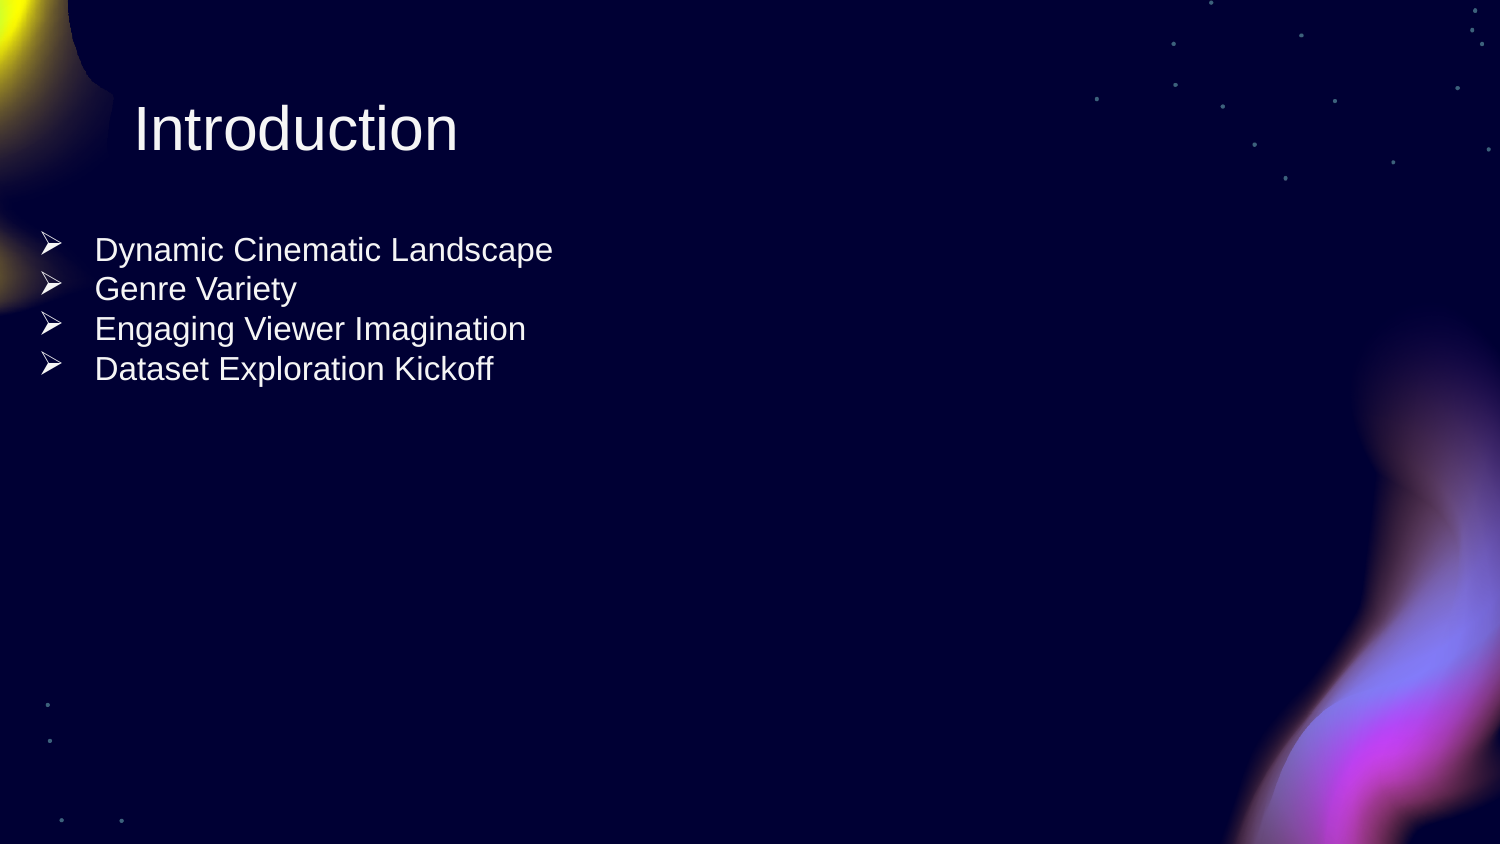

# Introduction
Dynamic Cinematic Landscape
Genre Variety
Engaging Viewer Imagination
Dataset Exploration Kickoff